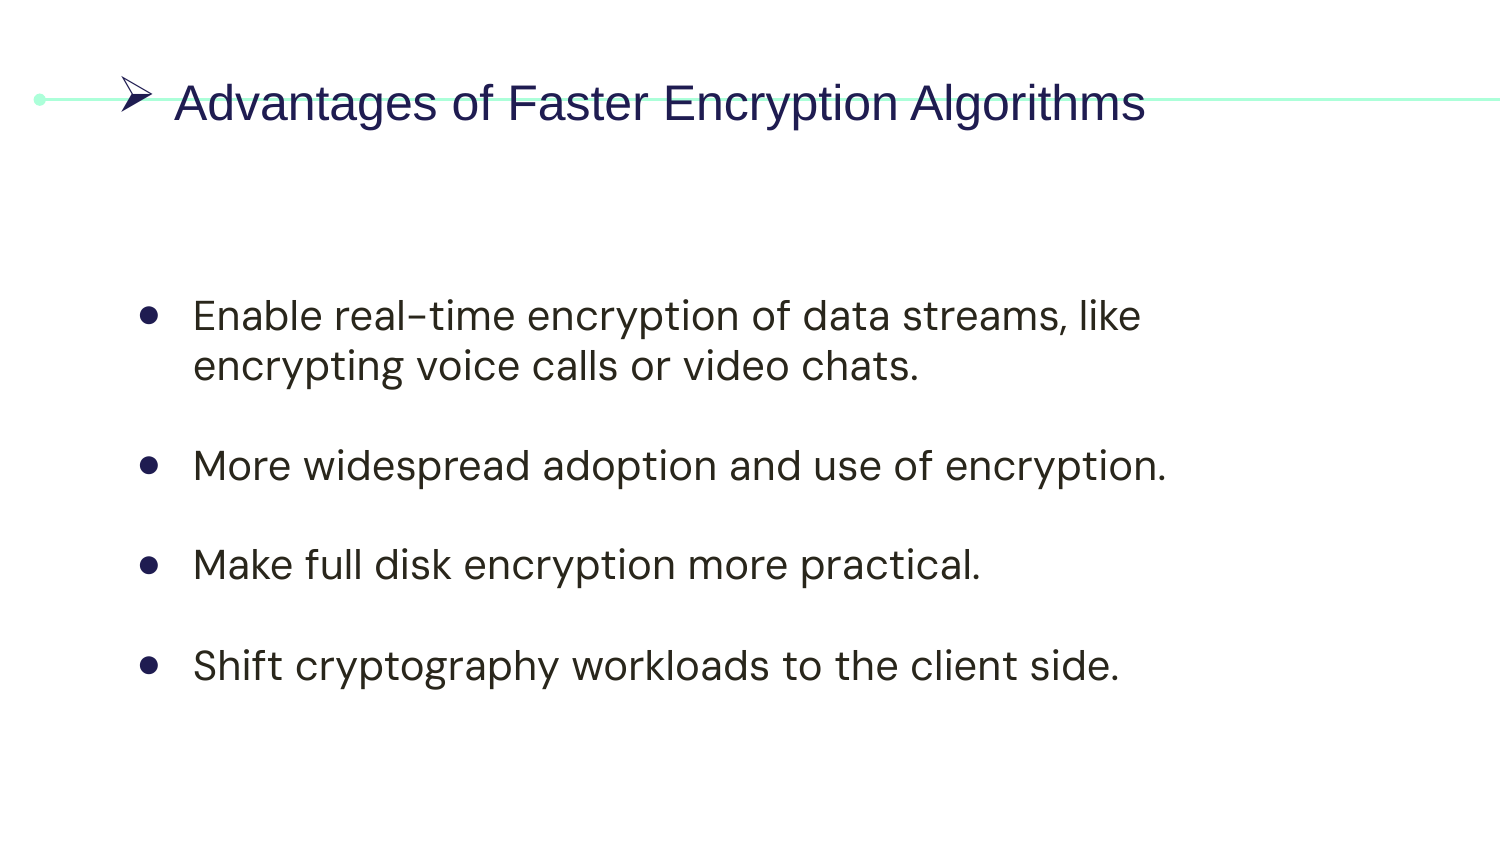

# Advantages of Faster Encryption Algorithms
Enable real-time encryption of data streams, like encrypting voice calls or video chats.
More widespread adoption and use of encryption.
Make full disk encryption more practical.
Shift cryptography workloads to the client side.